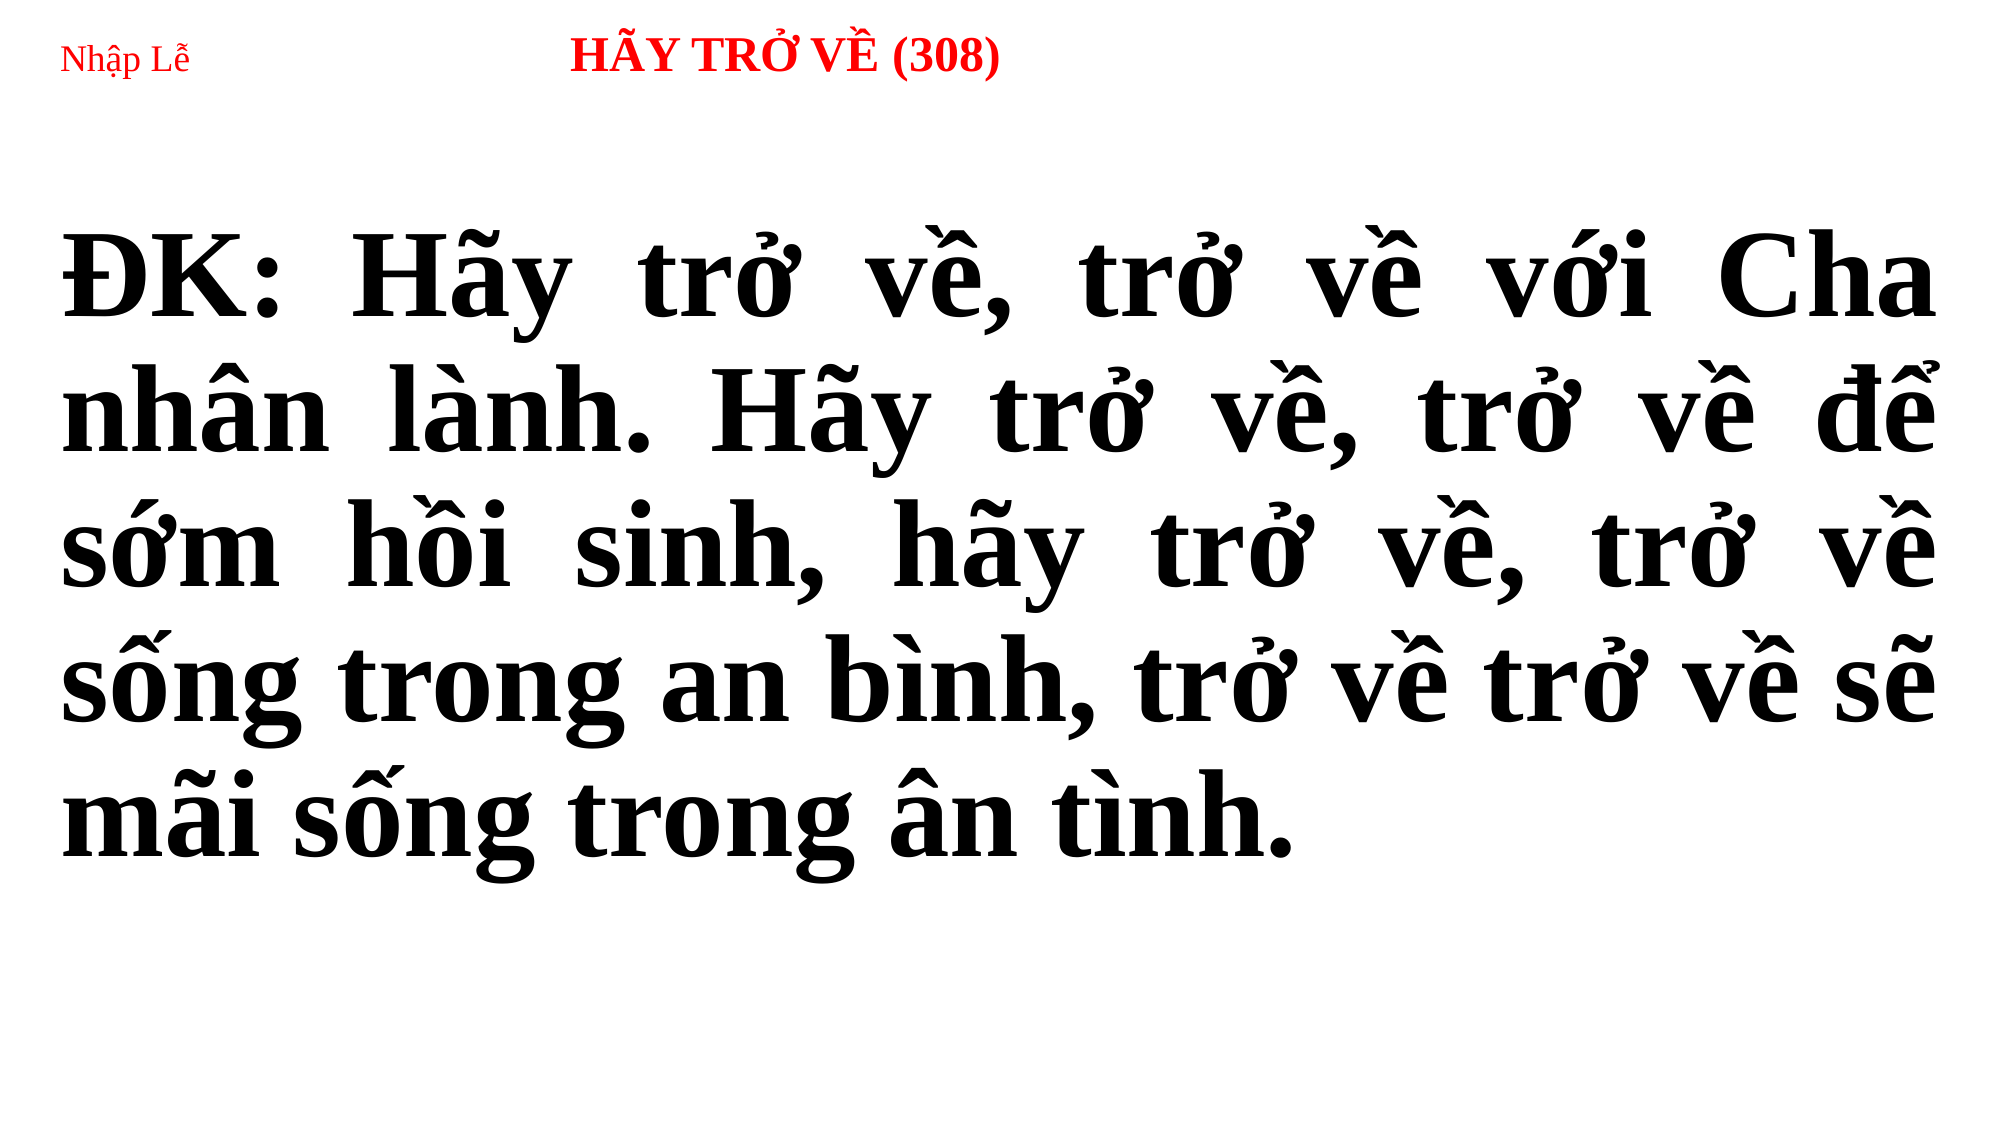

# Nhập Lễ                                        HÃY TRỞ VỀ (308)
ĐK: Hãy trở về, trở về với Cha nhân lành. Hãy trở về, trở về để sớm hồi sinh, hãy trở về, trở về sống trong an bình, trở về trở về sẽ mãi sống trong ân tình.